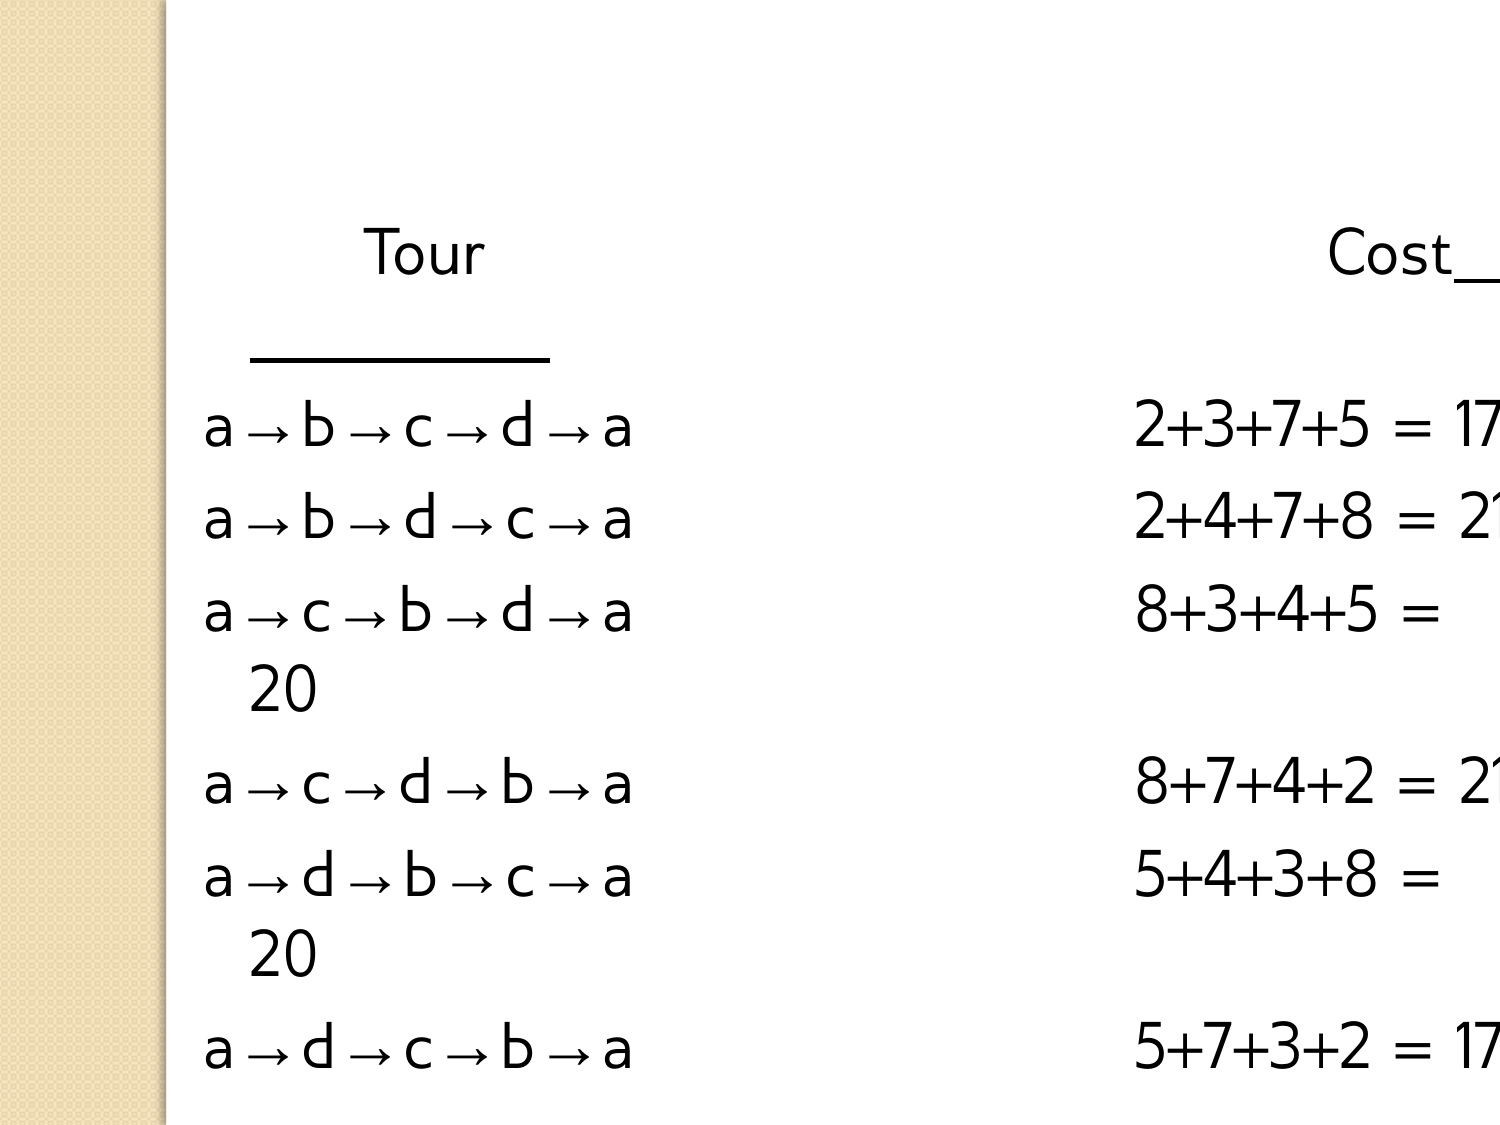

Tour                                          Cost
a→b→c→d→a                         2+3+7+5 = 17
a→b→d→c→a                         2+4+7+8 = 21
a→c→b→d→a                         8+3+4+5 = 20
a→c→d→b→a                         8+7+4+2 = 21
a→d→b→c→a                         5+4+3+8 = 20
a→d→c→b→a                         5+7+3+2 = 17